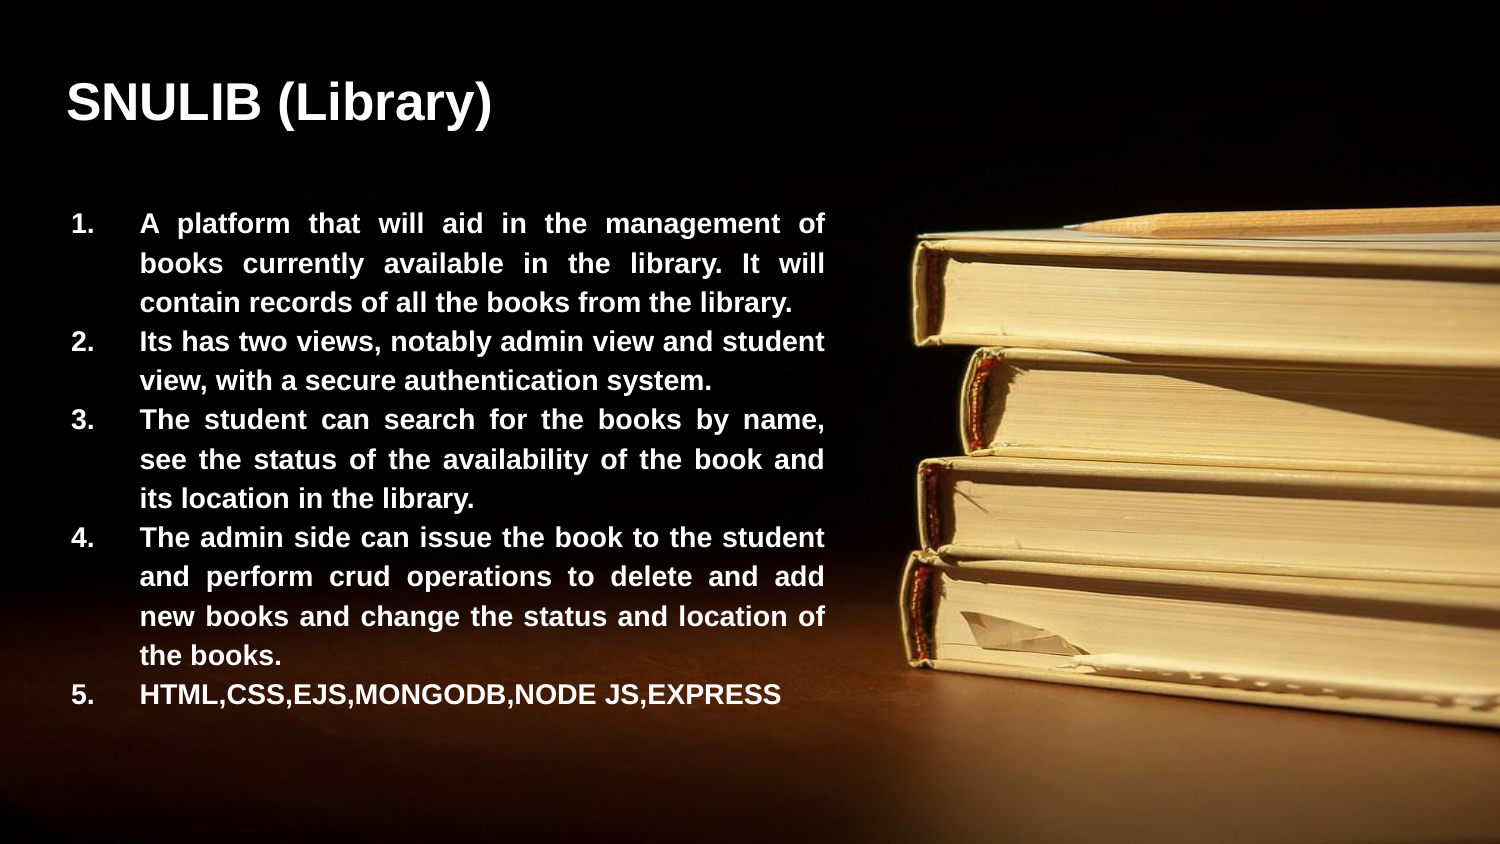

# SNULIB (Library)
A platform that will aid in the management of books currently available in the library. It will contain records of all the books from the library.
Its has two views, notably admin view and student view, with a secure authentication system.
The student can search for the books by name, see the status of the availability of the book and its location in the library.
The admin side can issue the book to the student and perform crud operations to delete and add new books and change the status and location of the books.
HTML,CSS,EJS,MONGODB,NODE JS,EXPRESS